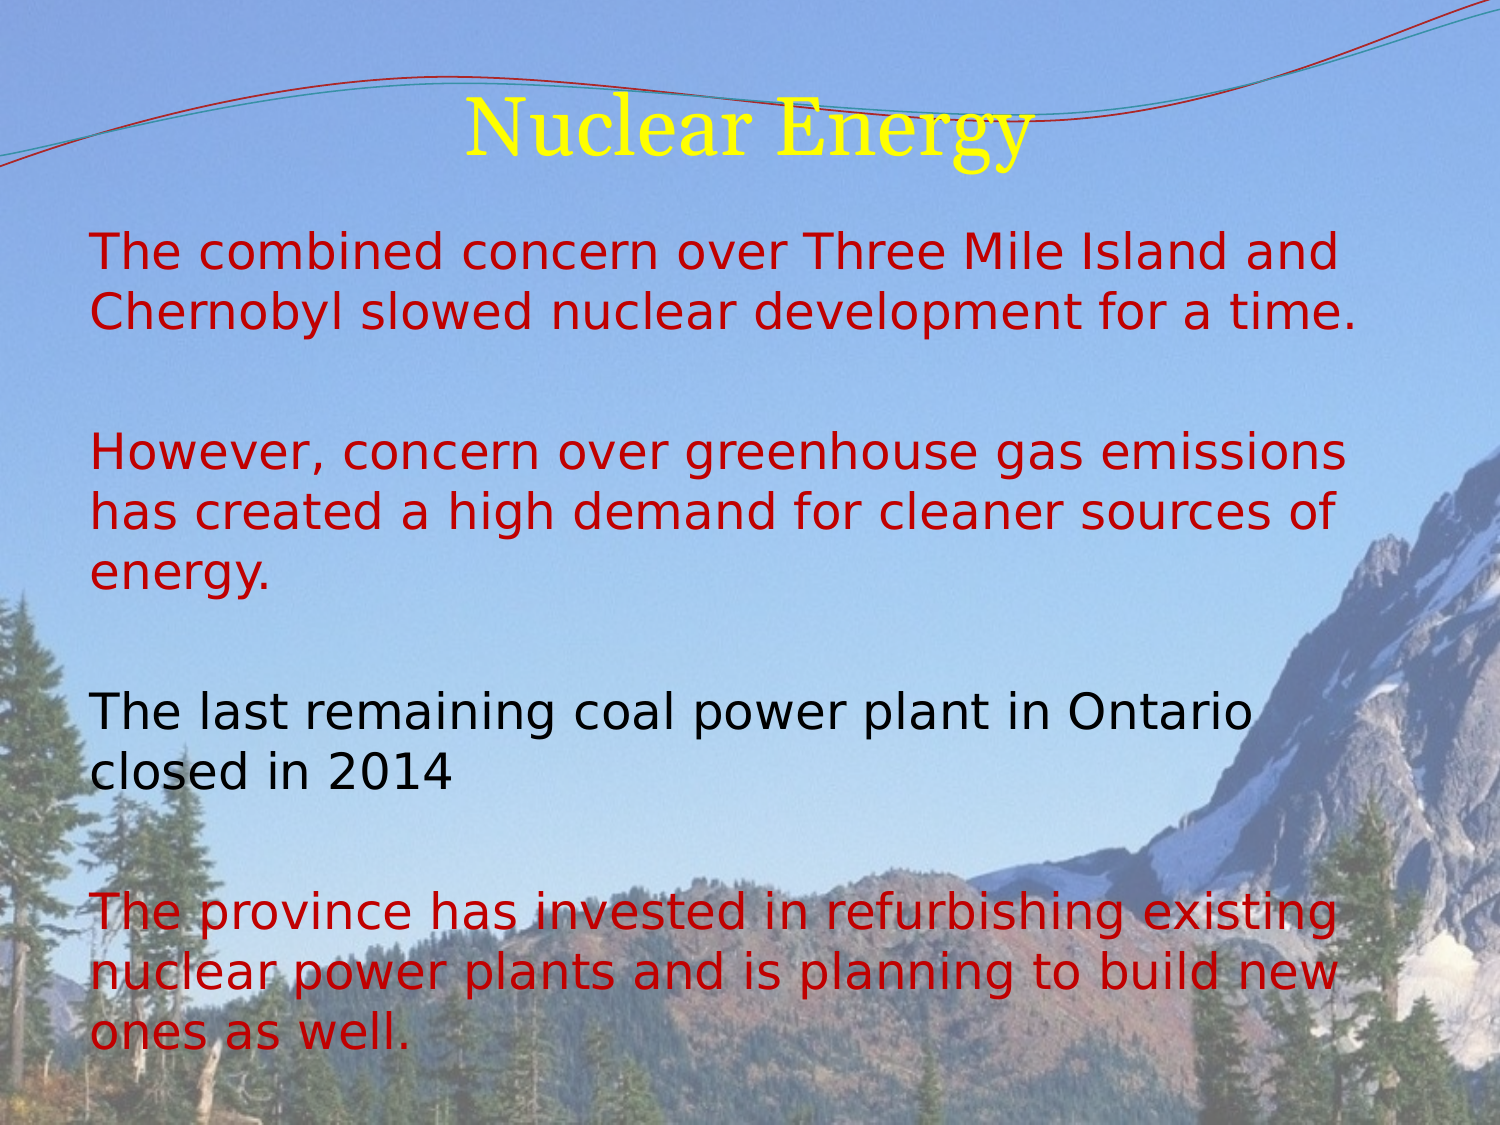

# Nuclear Energy
The combined concern over Three Mile Island and Chernobyl slowed nuclear development for a time.

However, concern over greenhouse gas emissions has created a high demand for cleaner sources of energy.

The last remaining coal power plant in Ontario closed in 2014

The province has invested in refurbishing existing nuclear power plants and is planning to build new ones as well.